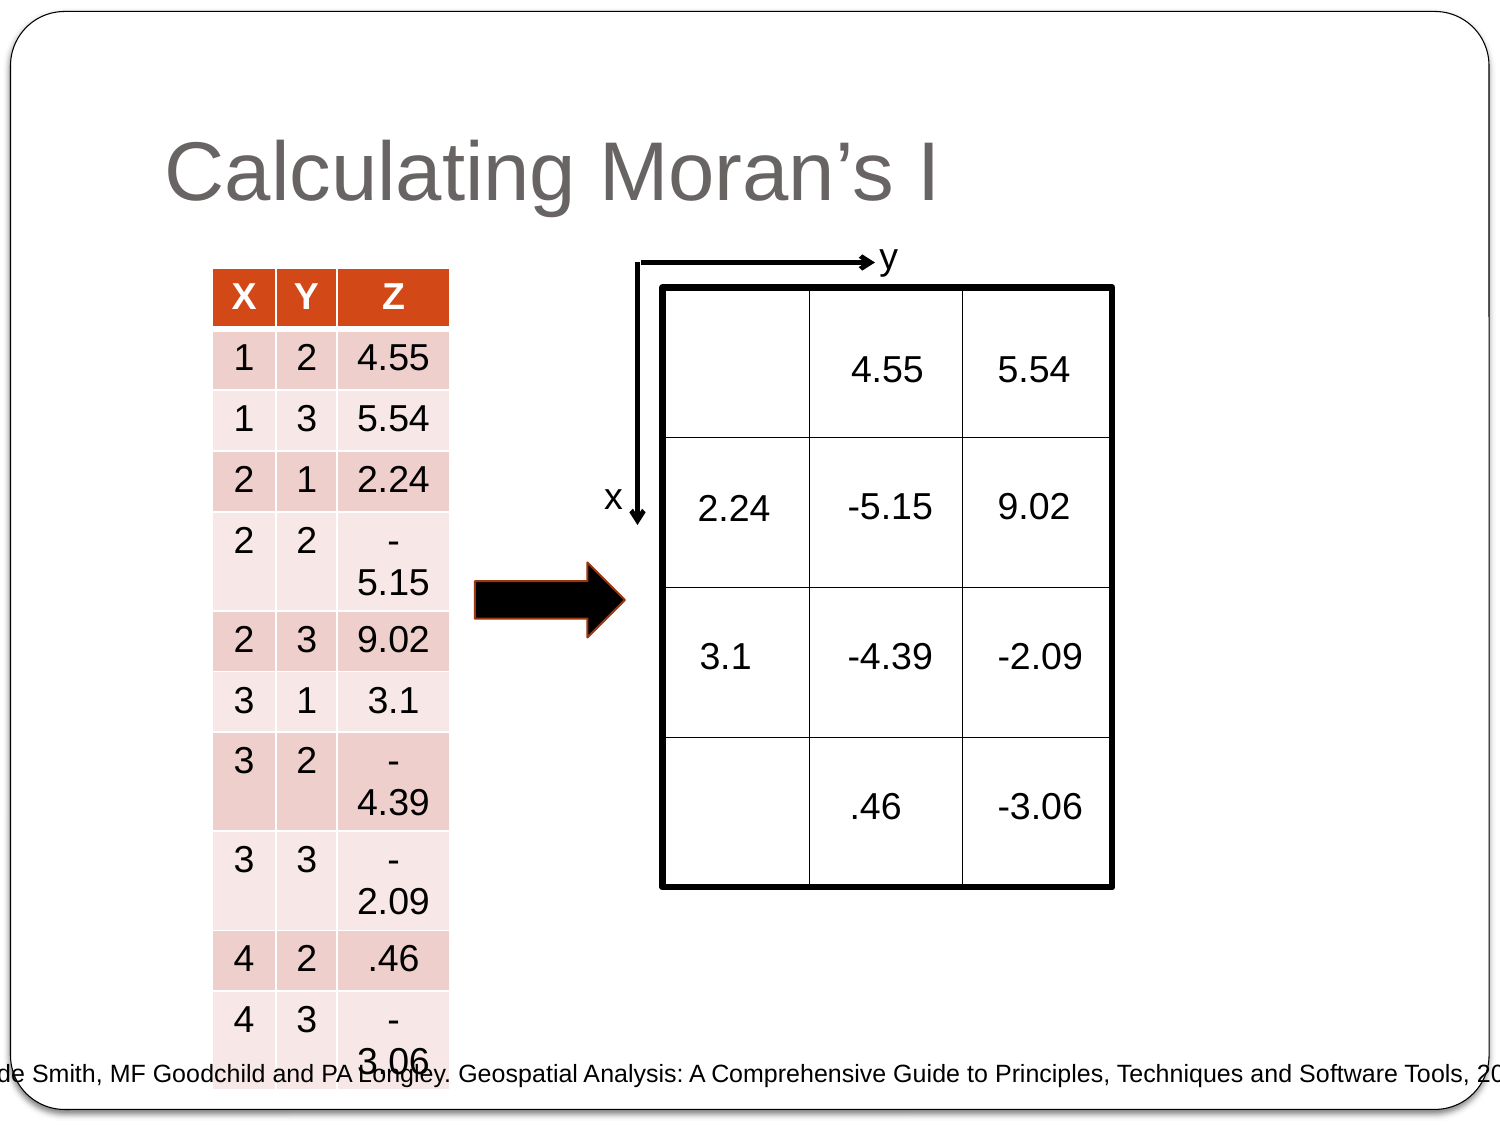

# Calculating Moran’s I
y
| X | Y | Z |
| --- | --- | --- |
| 1 | 2 | 4.55 |
| 1 | 3 | 5.54 |
| 2 | 1 | 2.24 |
| 2 | 2 | -5.15 |
| 2 | 3 | 9.02 |
| 3 | 1 | 3.1 |
| 3 | 2 | -4.39 |
| 3 | 3 | -2.09 |
| 4 | 2 | .46 |
| 4 | 3 | -3.06 |

4.55
5.54
x
-5.15
9.02
2.24

3.1
-4.39
-2.09
.46
-3.06
MJ de Smith, MF Goodchild and PA Longley. Geospatial Analysis: A Comprehensive Guide to Principles, Techniques and Software Tools, 2007